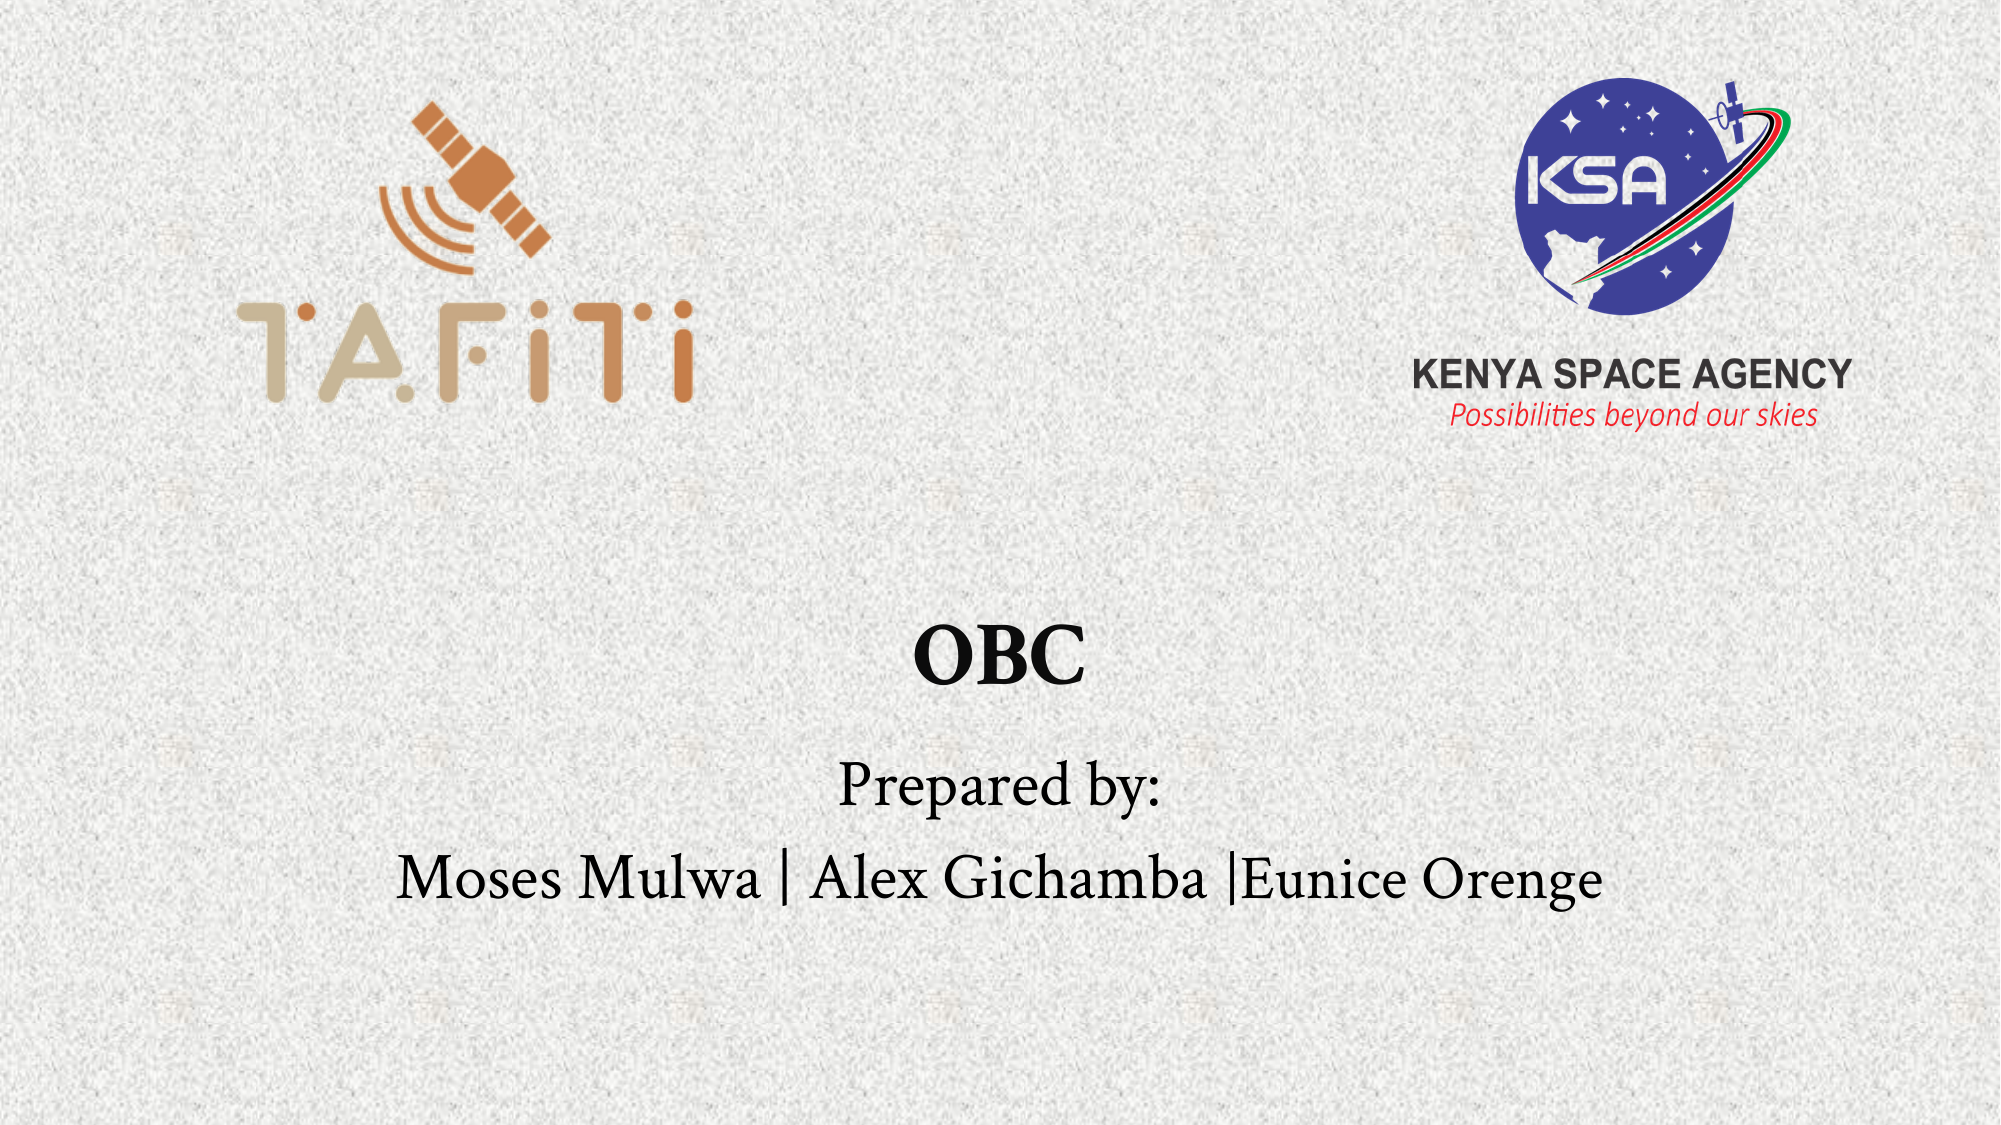

# OBC
Prepared by:
Moses Mulwa | Alex Gichamba |Eunice Orenge